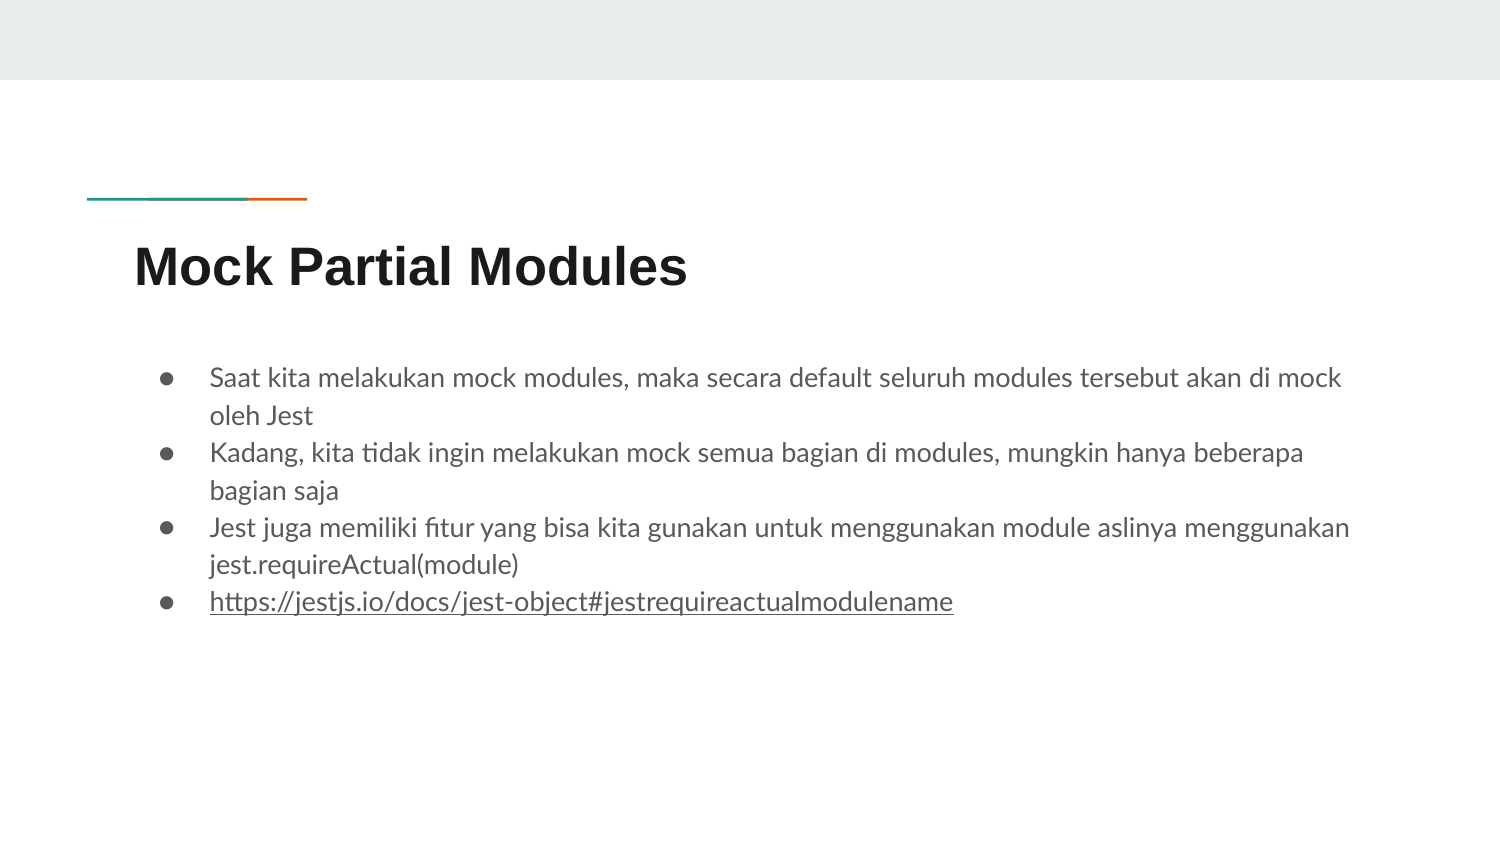

# Mock Partial Modules
Saat kita melakukan mock modules, maka secara default seluruh modules tersebut akan di mock oleh Jest
Kadang, kita tidak ingin melakukan mock semua bagian di modules, mungkin hanya beberapa bagian saja
Jest juga memiliki fitur yang bisa kita gunakan untuk menggunakan module aslinya menggunakan jest.requireActual(module)
https://jestjs.io/docs/jest-object#jestrequireactualmodulename